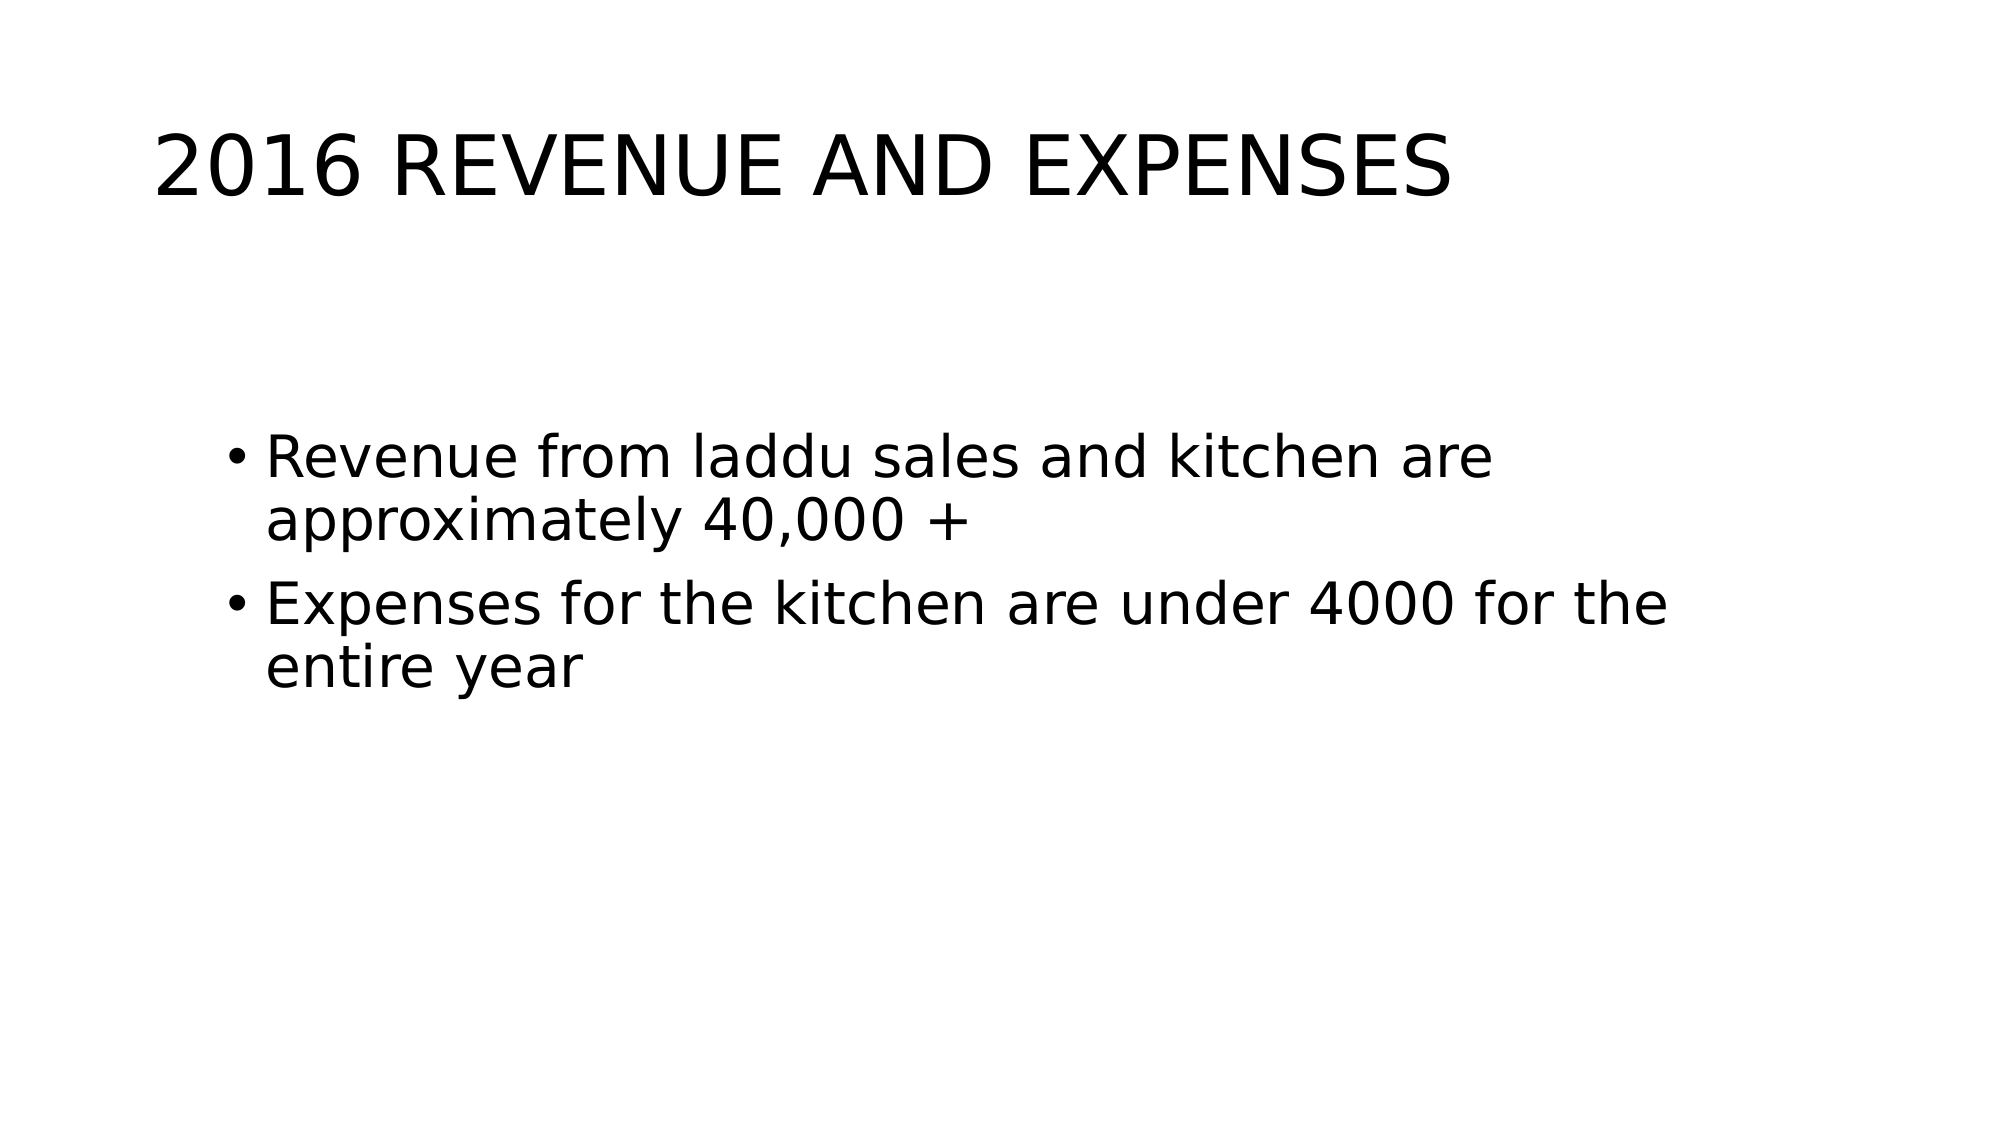

# 2016 REVENUE AND EXPENSES
Revenue from laddu sales and kitchen are approximately 40,000 +
Expenses for the kitchen are under 4000 for the entire year